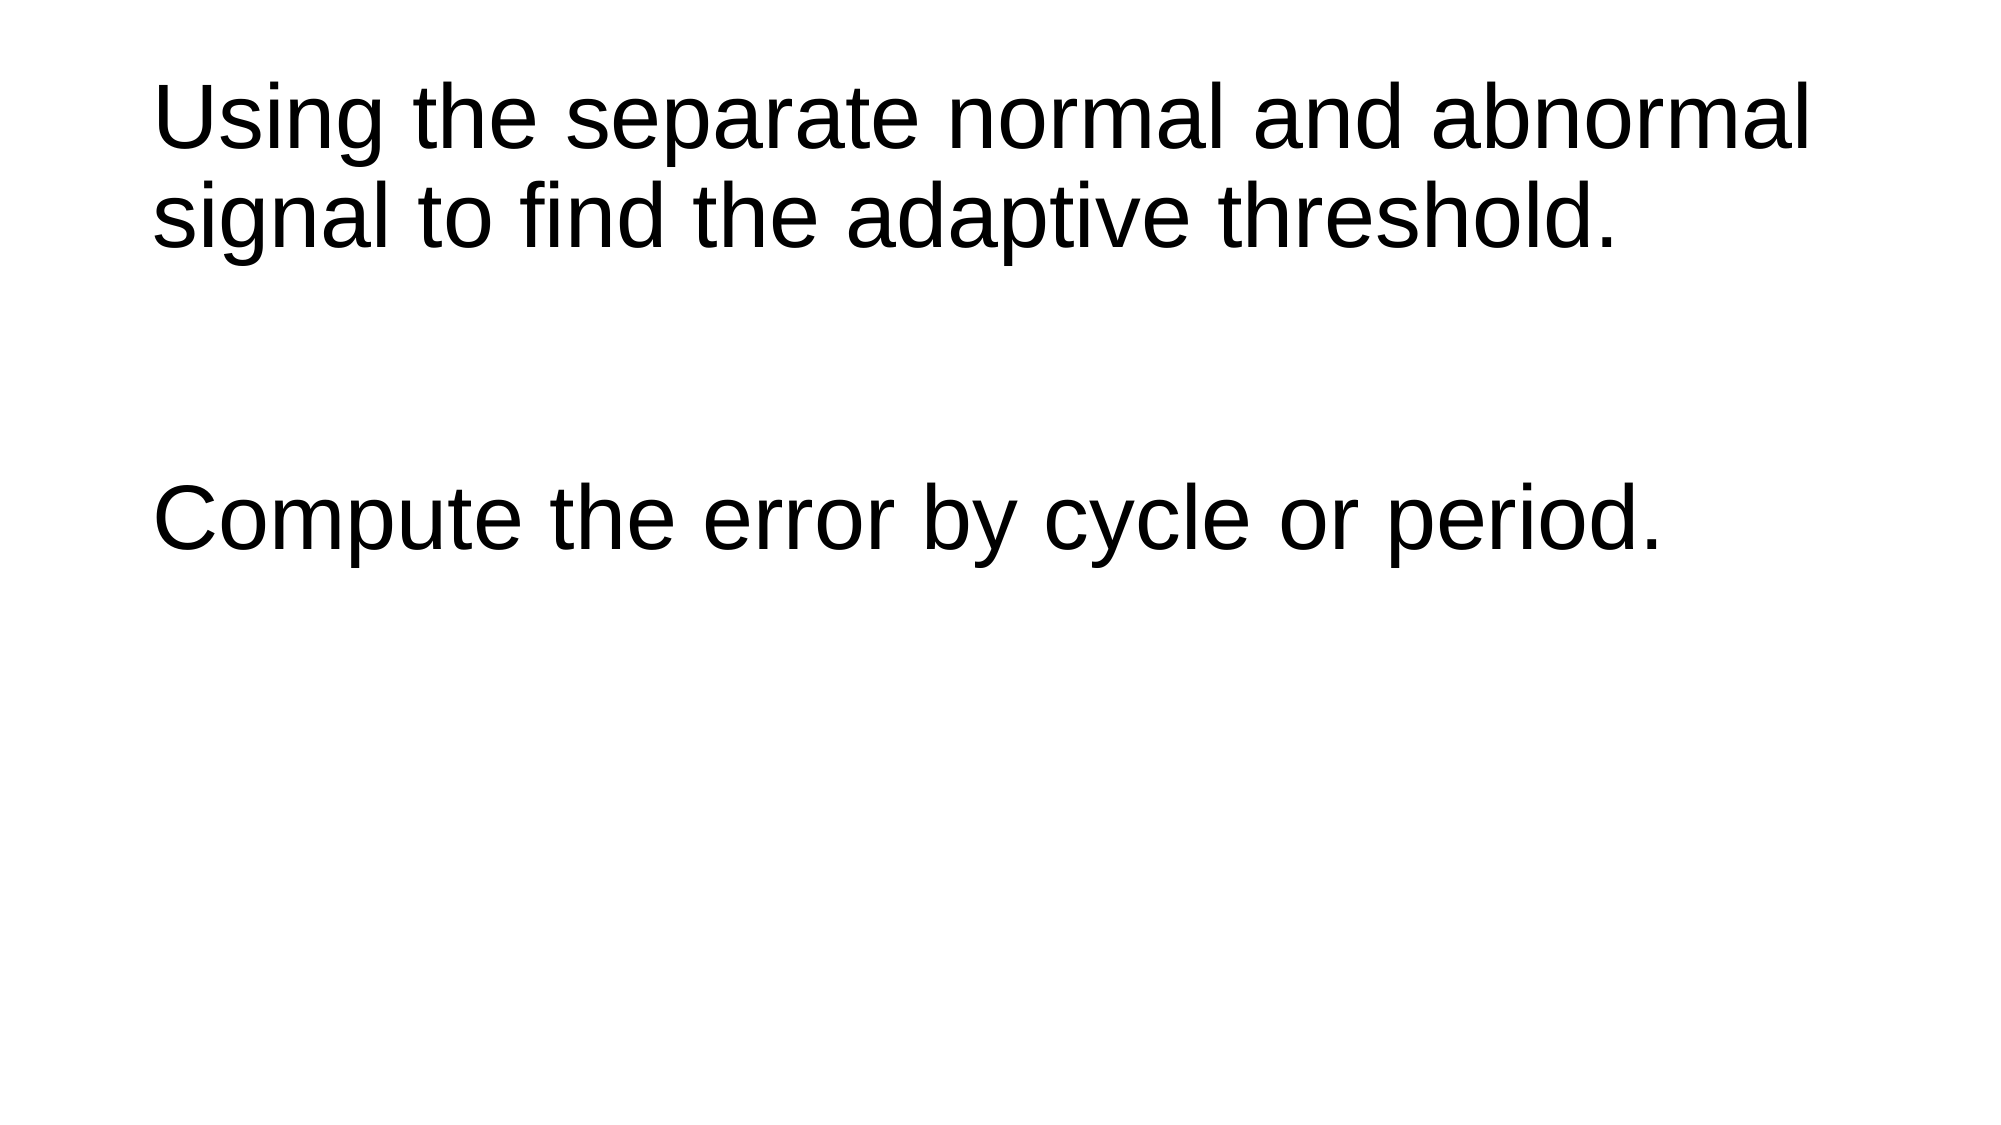

# Using the separate normal and abnormal signal to find the adaptive threshold.
Compute the error by cycle or period.